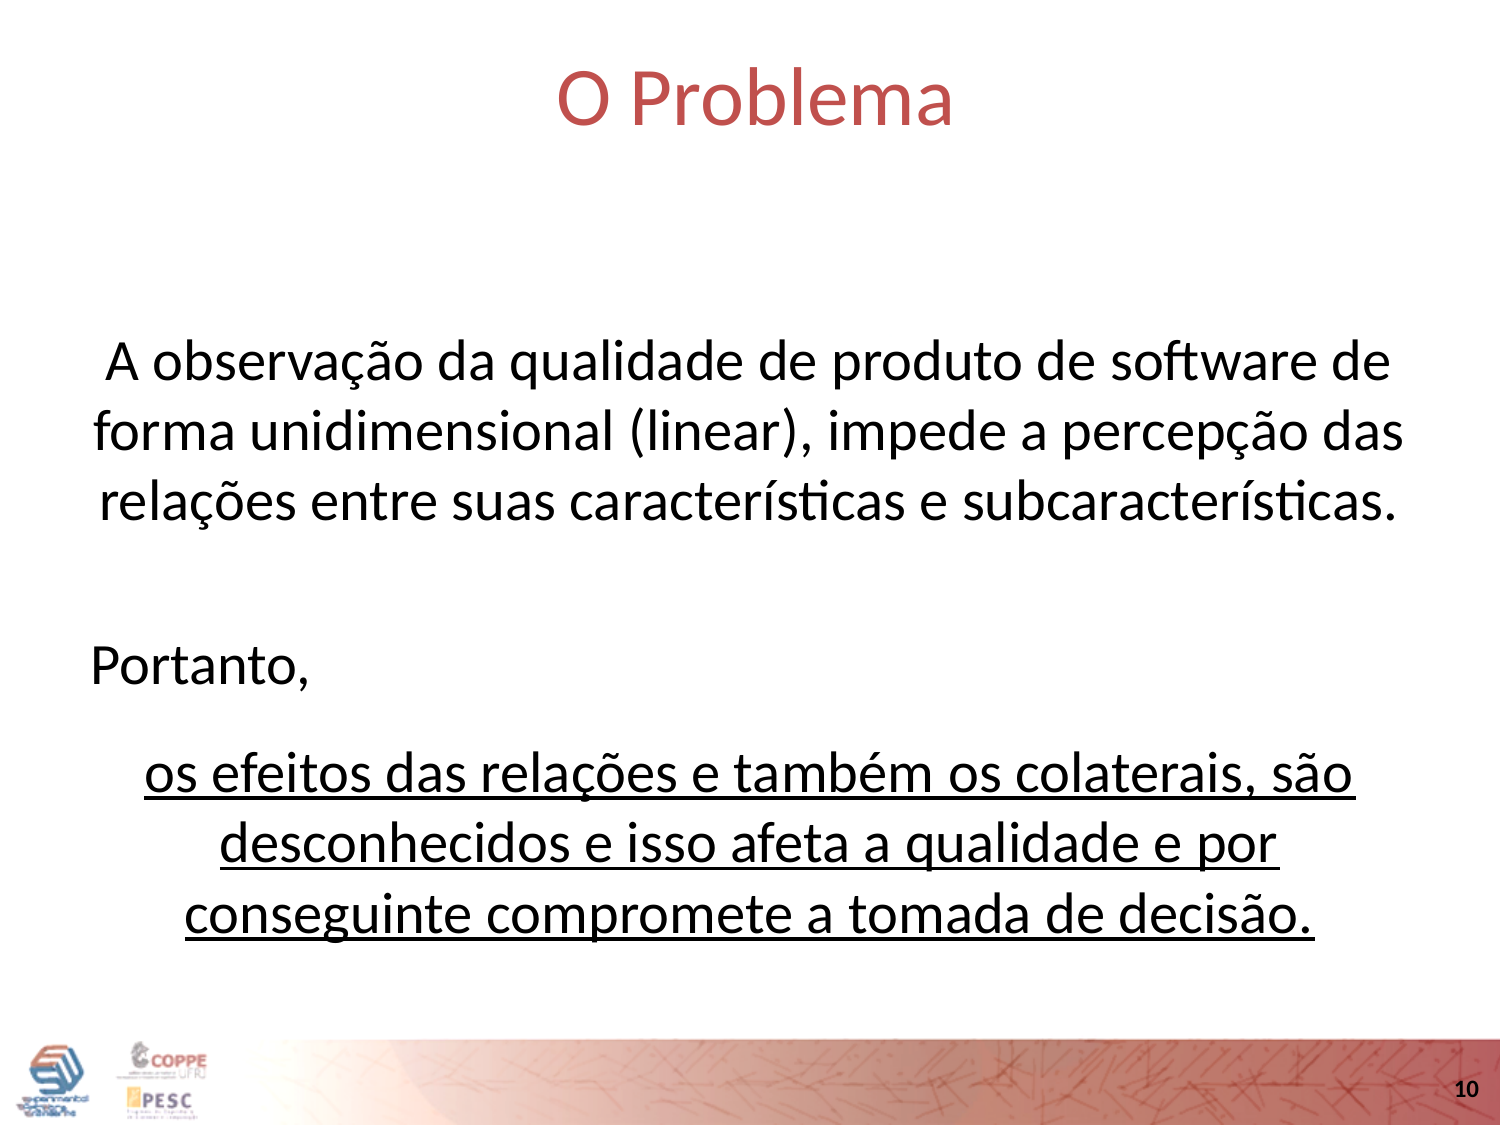

O Problema

A observação da qualidade de produto de software de forma unidimensional (linear), impede a percepção das relações entre suas características e subcaracterísticas.

Portanto,

os efeitos das relações e também os colaterais, são desconhecidos e isso afeta a qualidade e por conseguinte compromete a tomada de decisão.